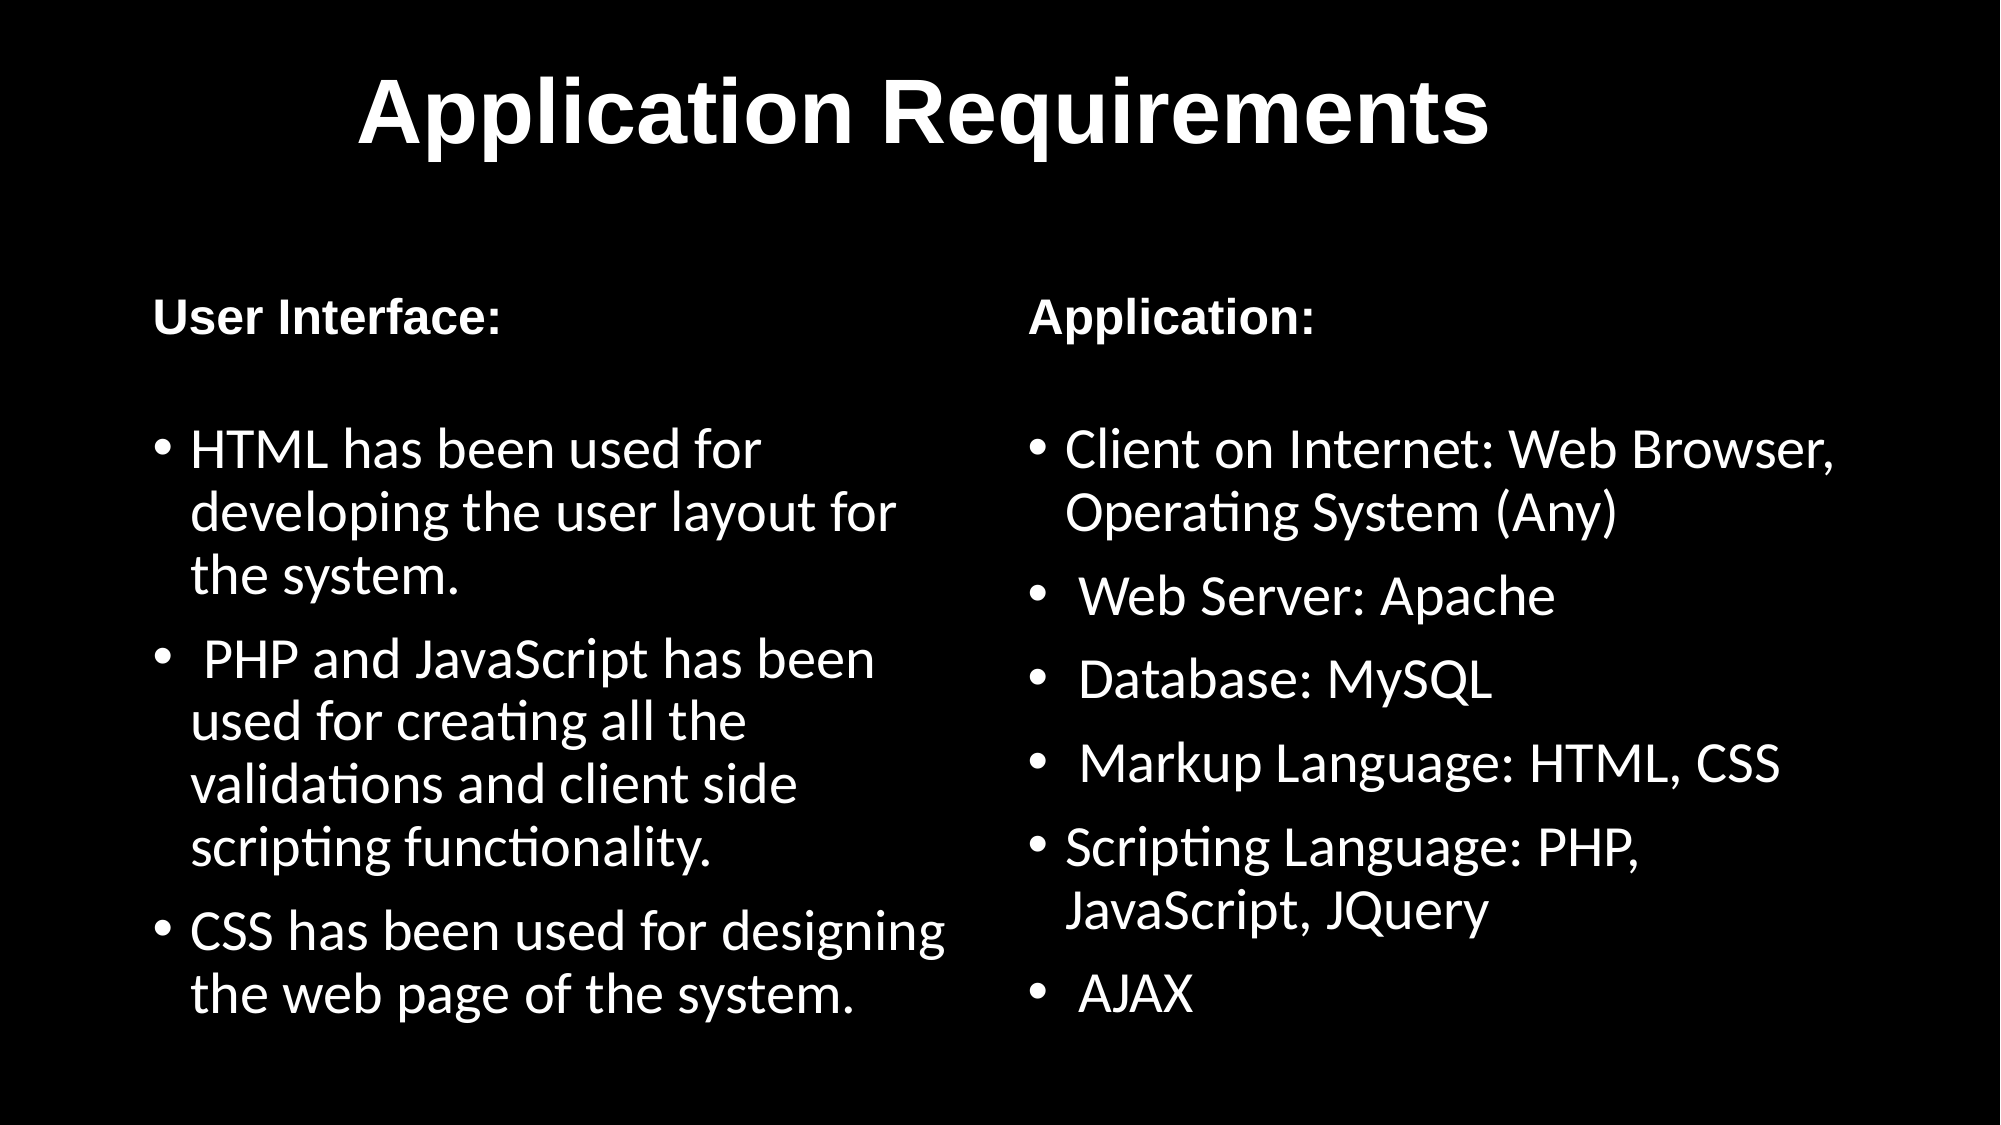

# Application Requirements
User Interface:
Application:
HTML has been used for developing the user layout for the system.
 PHP and JavaScript has been used for creating all the validations and client side scripting functionality.
CSS has been used for designing the web page of the system.

Client on Internet: Web Browser, Operating System (Any)
 Web Server: Apache
 Database: MySQL
 Markup Language: HTML, CSS
Scripting Language: PHP, JavaScript, JQuery
 AJAX